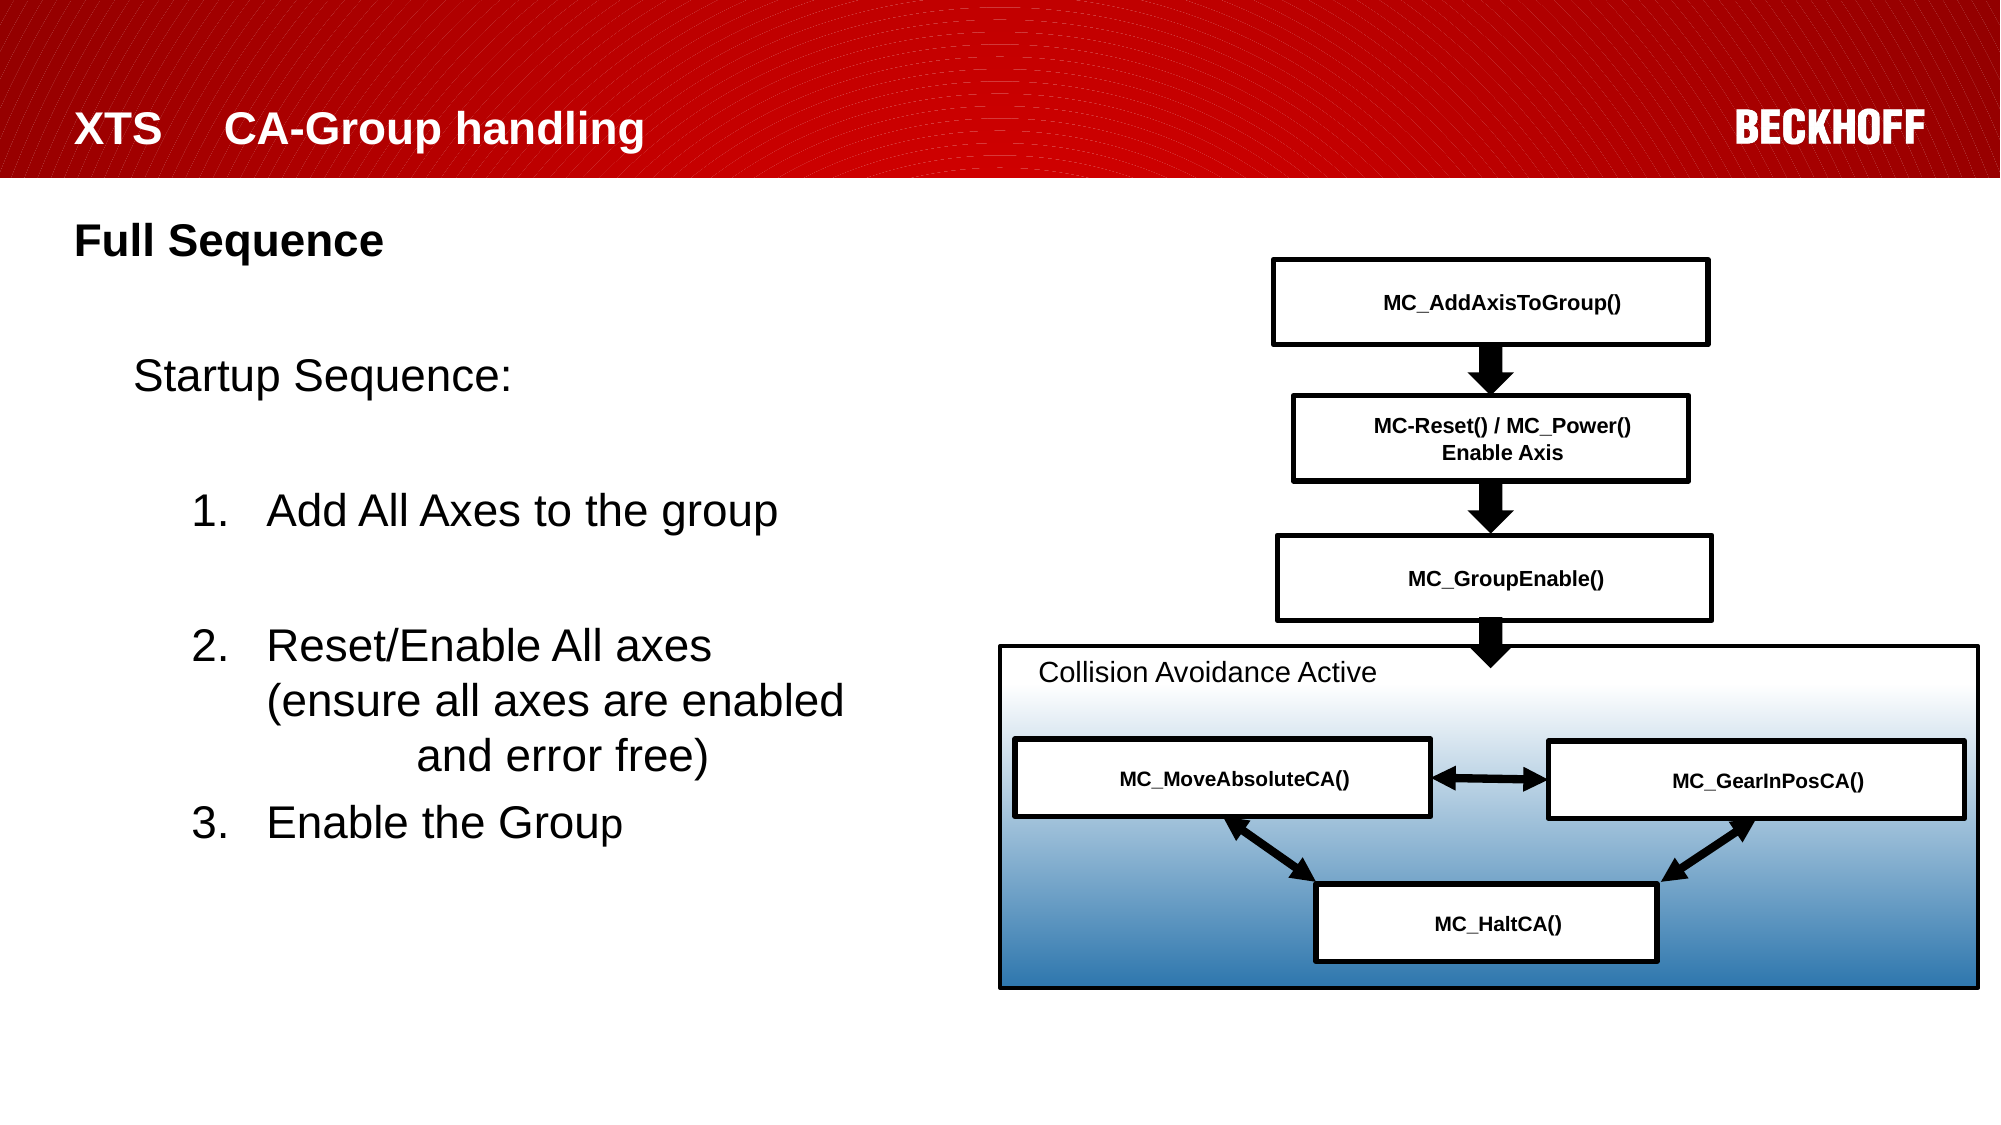

# XTS 	CA-Group handling
Full Sequence

Startup Sequence:

Add All Axes to the group

Reset/Enable All axes
(ensure all axes are enabled
 	and error free)
Enable the Group

MC_AddAxisToGroup()

MC-Reset() / MC_Power()
Enable Axis

MC_GroupEnable()

Collision Avoidance Active
MC_MoveAbsoluteCA()
MC_GearInPosCA()
MC_HaltCA()